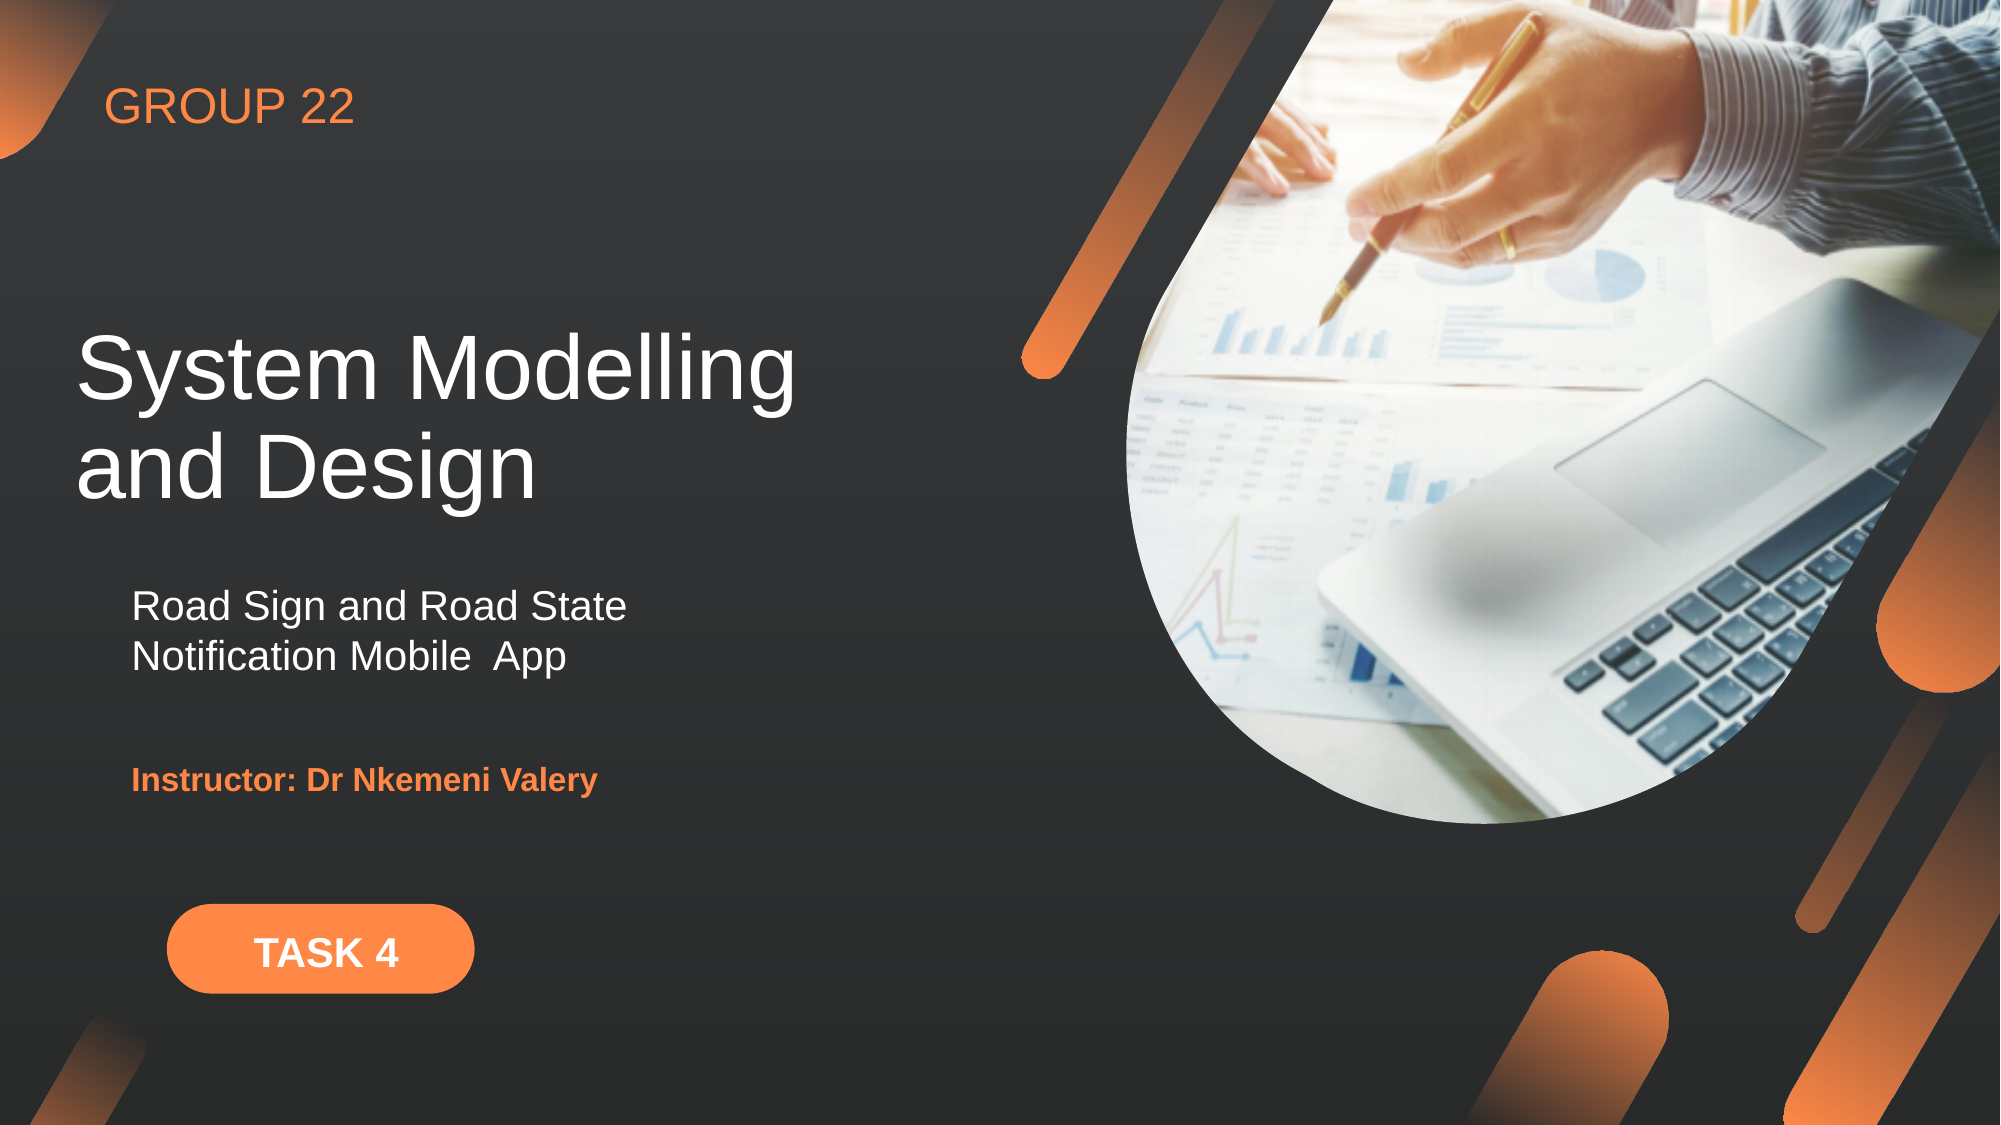

GROUP 22
System Modelling and Design

Road Sign and Road State Notification Mobile  App

Instructor: Dr Nkemeni Valery

TASK 4